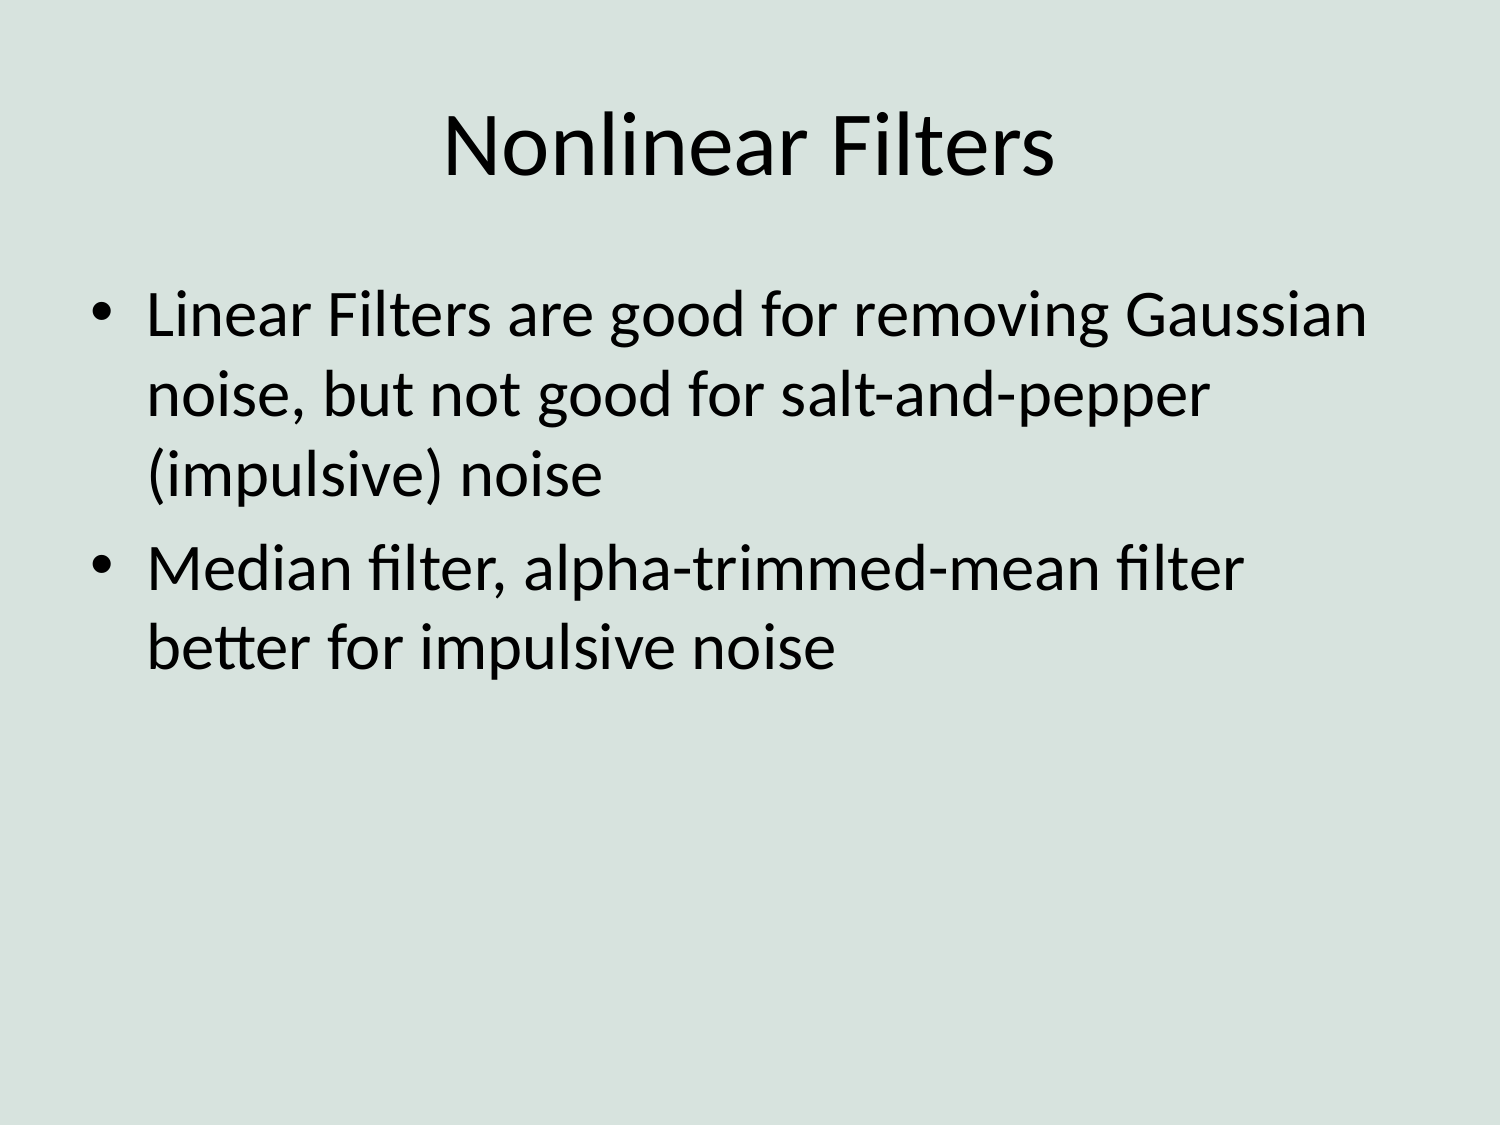

# Nonlinear Filters
Linear Filters are good for removing Gaussian noise, but not good for salt-and-pepper (impulsive) noise
Median filter, alpha-trimmed-mean filter better for impulsive noise